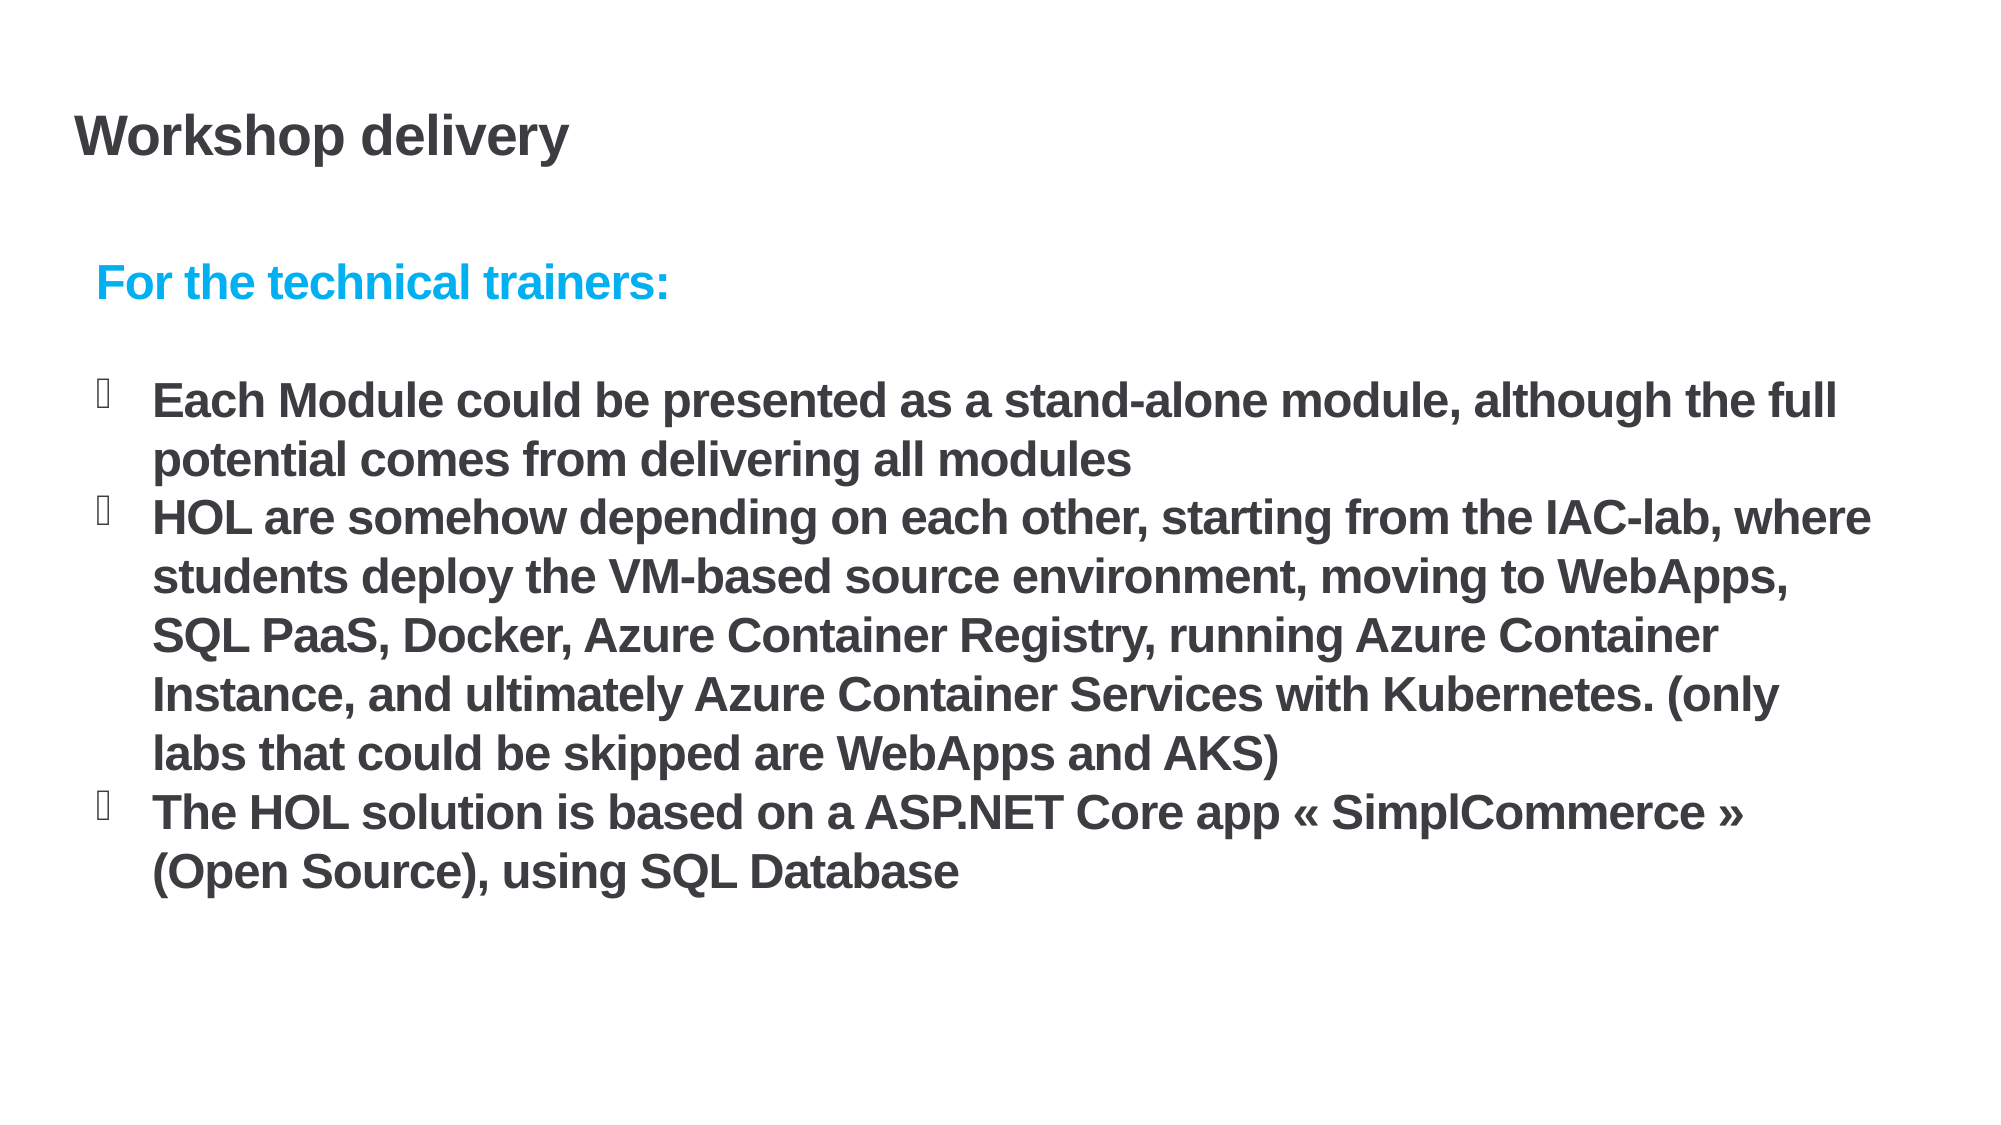

# Workshop delivery
For the technical trainers:

Each Module could be presented as a stand-alone module, although the full potential comes from delivering all modules
HOL are somehow depending on each other, starting from the IAC-lab, where students deploy the VM-based source environment, moving to WebApps, SQL PaaS, Docker, Azure Container Registry, running Azure Container Instance, and ultimately Azure Container Services with Kubernetes. (only labs that could be skipped are WebApps and AKS)
The HOL solution is based on a ASP.NET Core app « SimplCommerce » (Open Source), using SQL Database